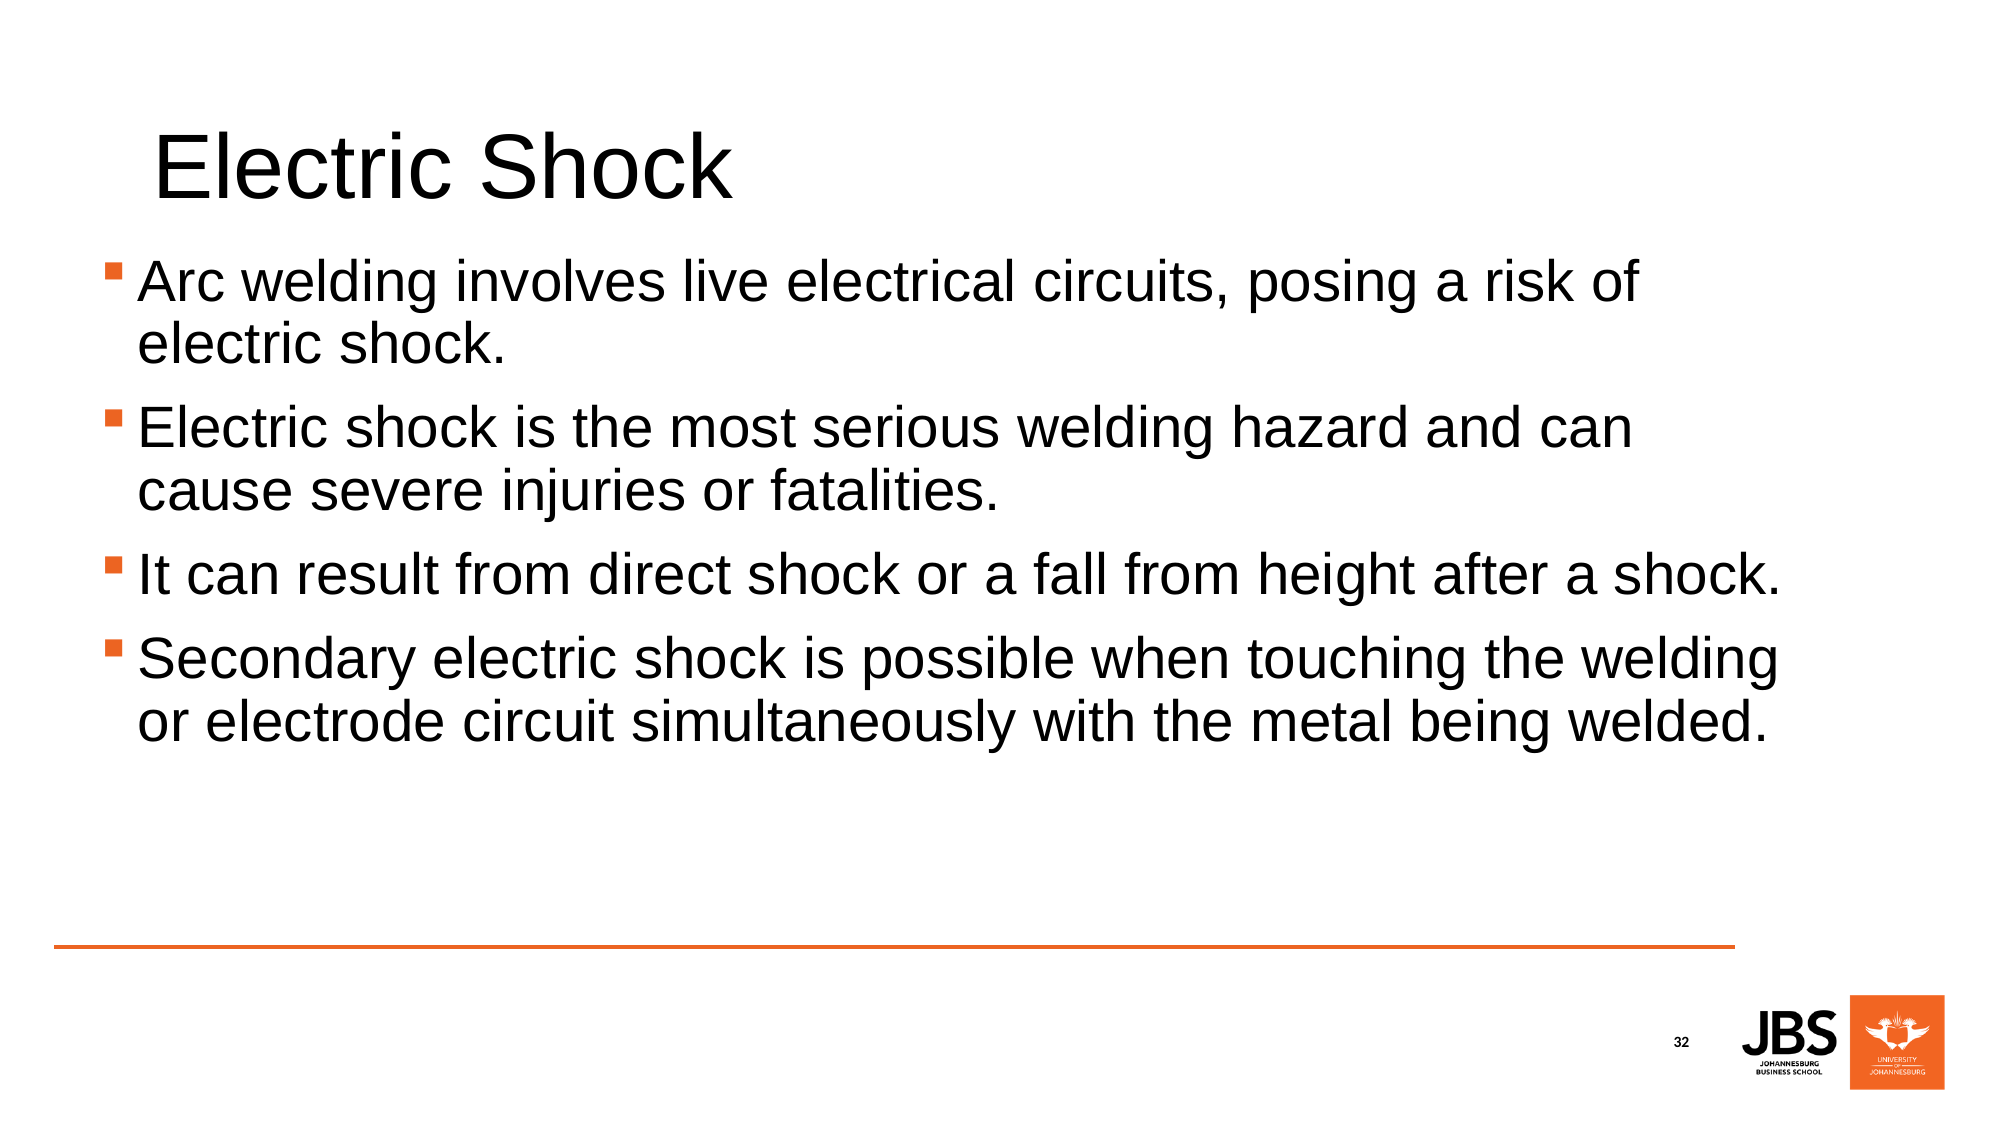

# Electric Shock
Arc welding involves live electrical circuits, posing a risk of electric shock.
Electric shock is the most serious welding hazard and can cause severe injuries or fatalities.
It can result from direct shock or a fall from height after a shock.
Secondary electric shock is possible when touching the welding or electrode circuit simultaneously with the metal being welded.